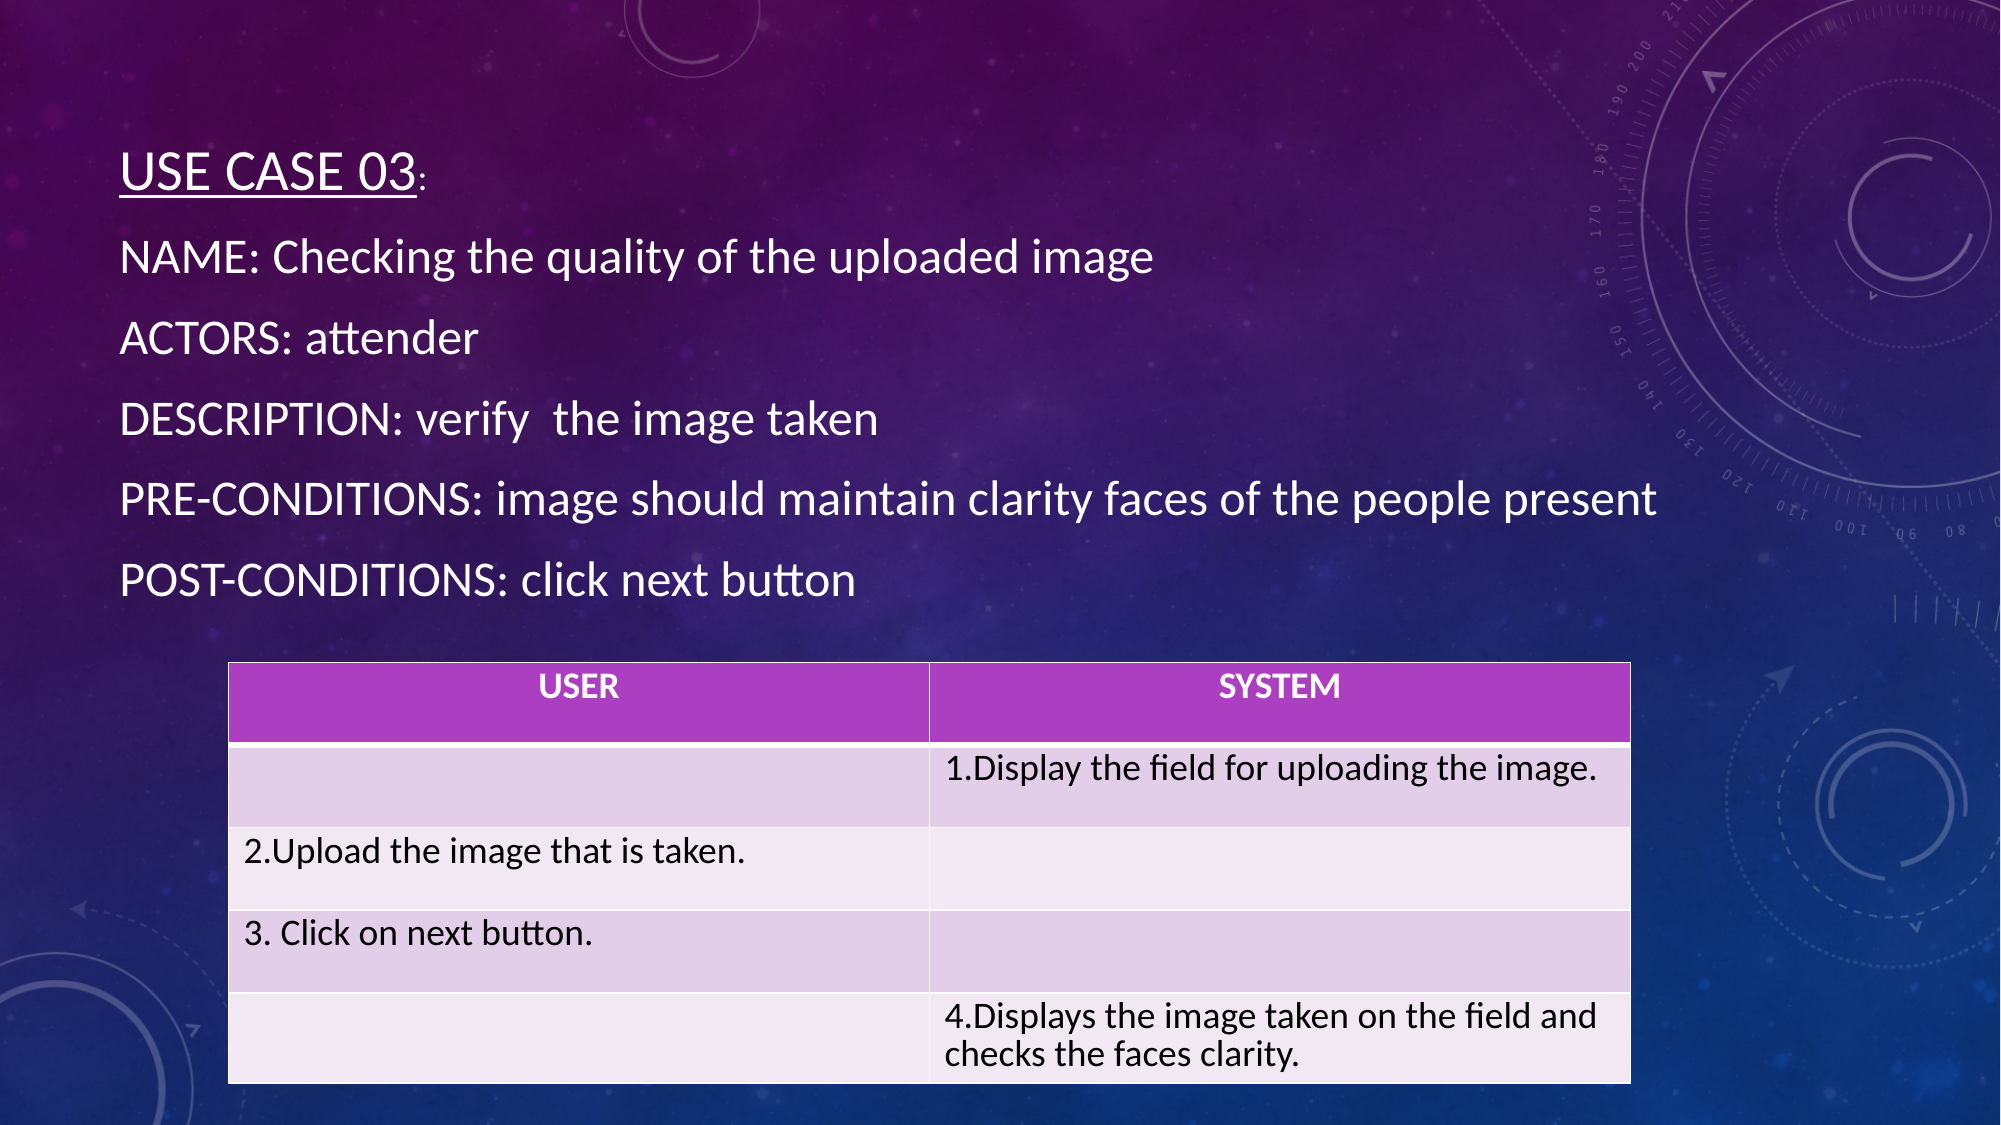

#
USE CASE 03:
NAME: Checking the quality of the uploaded image
ACTORS: attender
DESCRIPTION: verify  the image taken
PRE-CONDITIONS: image should maintain clarity faces of the people present
POST-CONDITIONS: click next button
| USER | SYSTEM |
| --- | --- |
|  | 1.Display the field for uploading the image. |
| 2.Upload the image that is taken. |  |
| 3. Click on next button. |  |
|  | 4.Displays the image taken on the field and checks the faces clarity. |